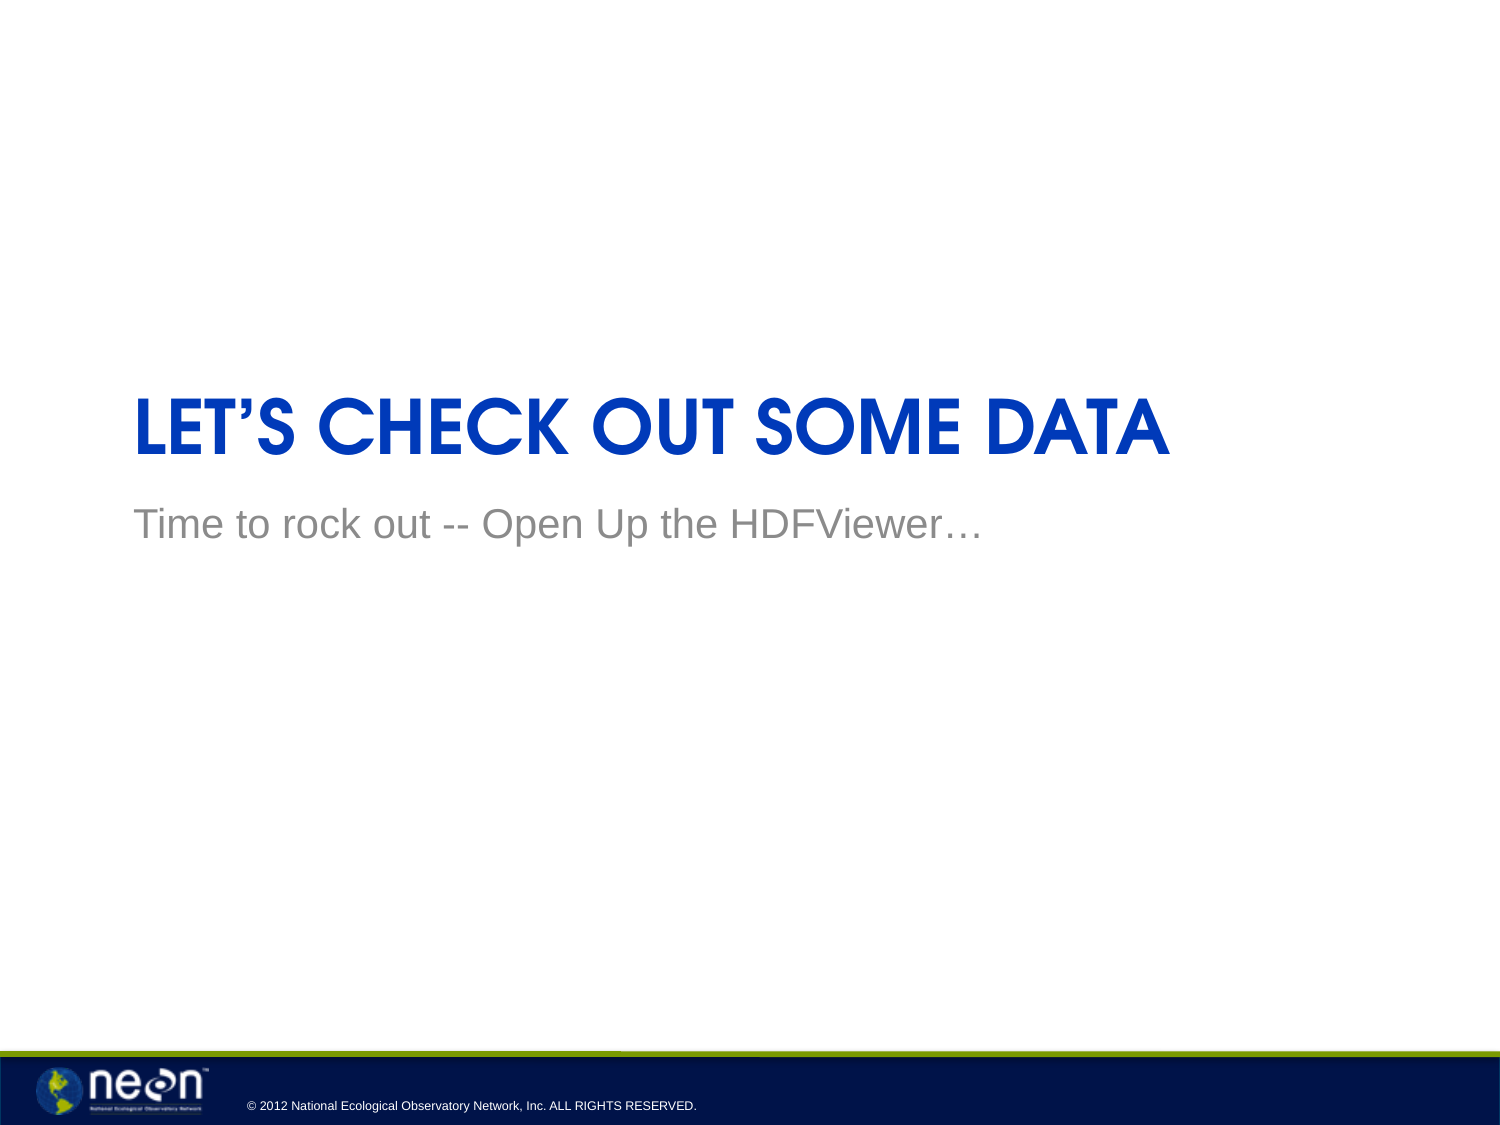

# Let’s Check out some Data
Time to rock out -- Open Up the HDFViewer…